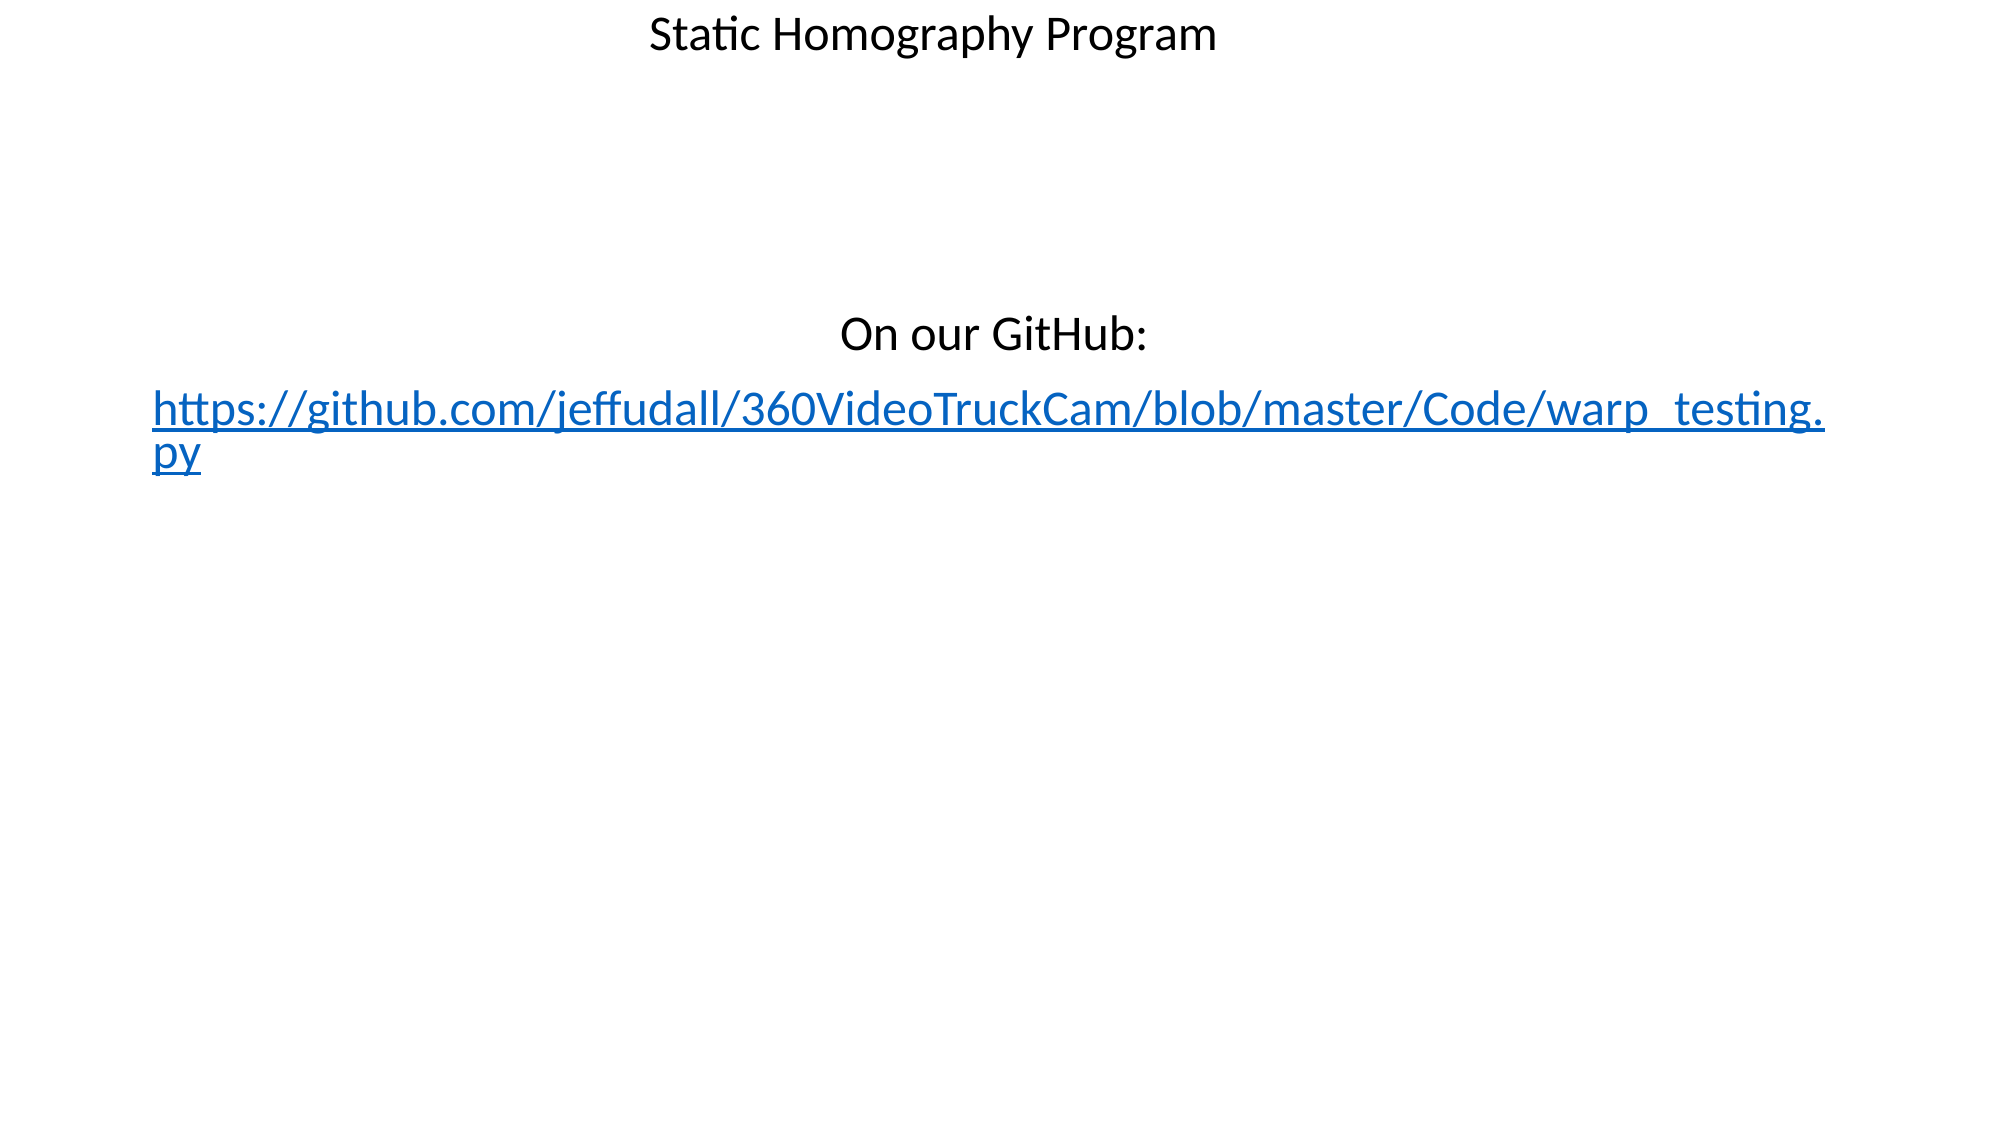

Static Homography Program
On our GitHub:
https://github.com/jeffudall/360VideoTruckCam/blob/master/Code/warp_testing.py